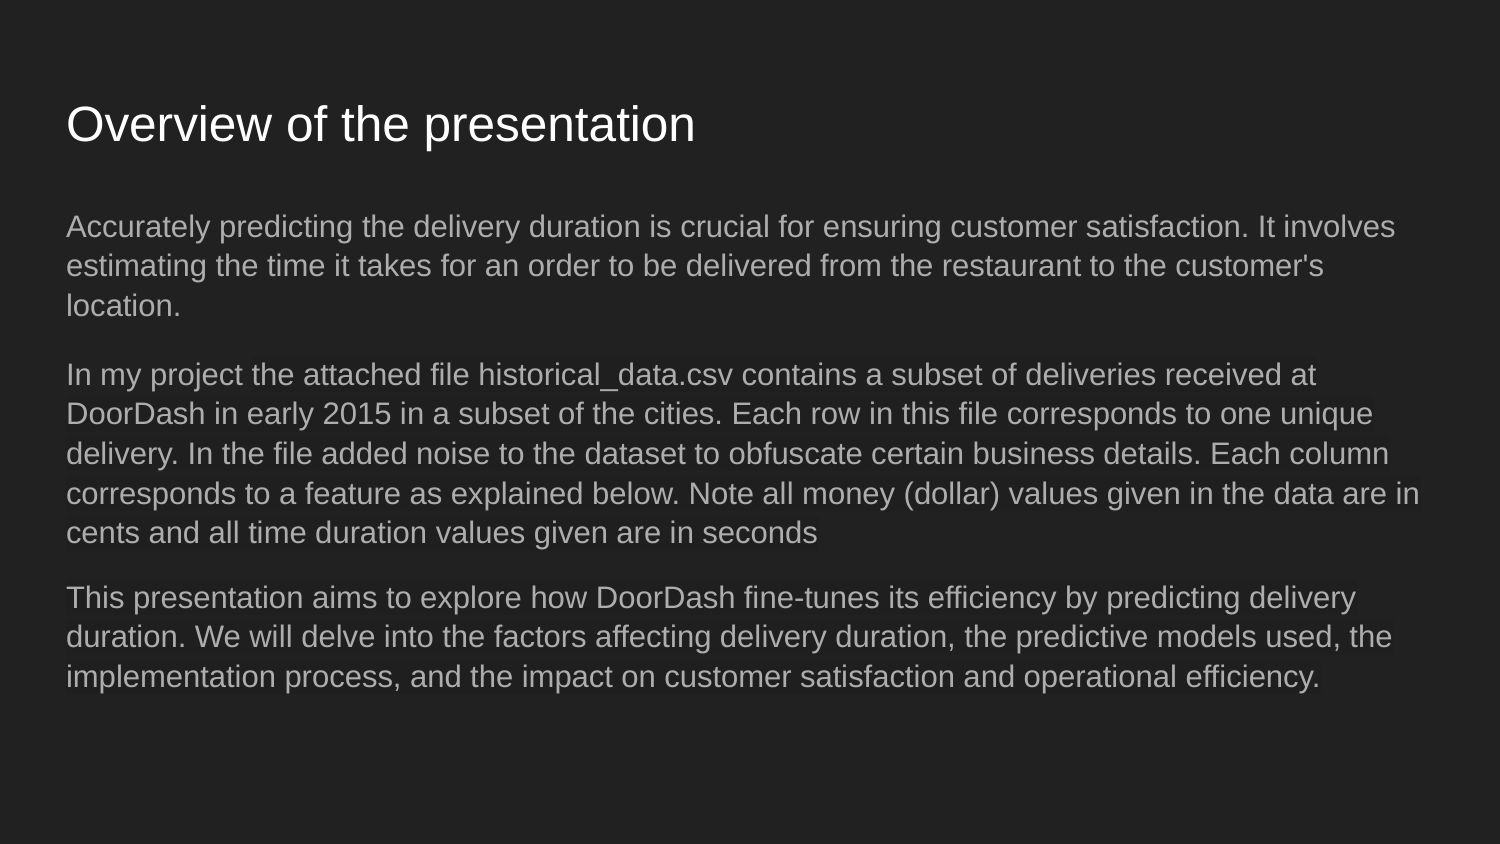

# Overview of the presentation

Accurately predicting the delivery duration is crucial for ensuring customer satisfaction. It involves estimating the time it takes for an order to be delivered from the restaurant to the customer's location.
In my project the attached file historical_data.csv contains a subset of deliveries received at DoorDash in early 2015 in a subset of the cities. Each row in this file corresponds to one unique delivery. In the file added noise to the dataset to obfuscate certain business details. Each column corresponds to a feature as explained below. Note all money (dollar) values given in the data are in cents and all time duration values given are in seconds
This presentation aims to explore how DoorDash fine-tunes its efficiency by predicting delivery duration. We will delve into the factors affecting delivery duration, the predictive models used, the implementation process, and the impact on customer satisfaction and operational efficiency.